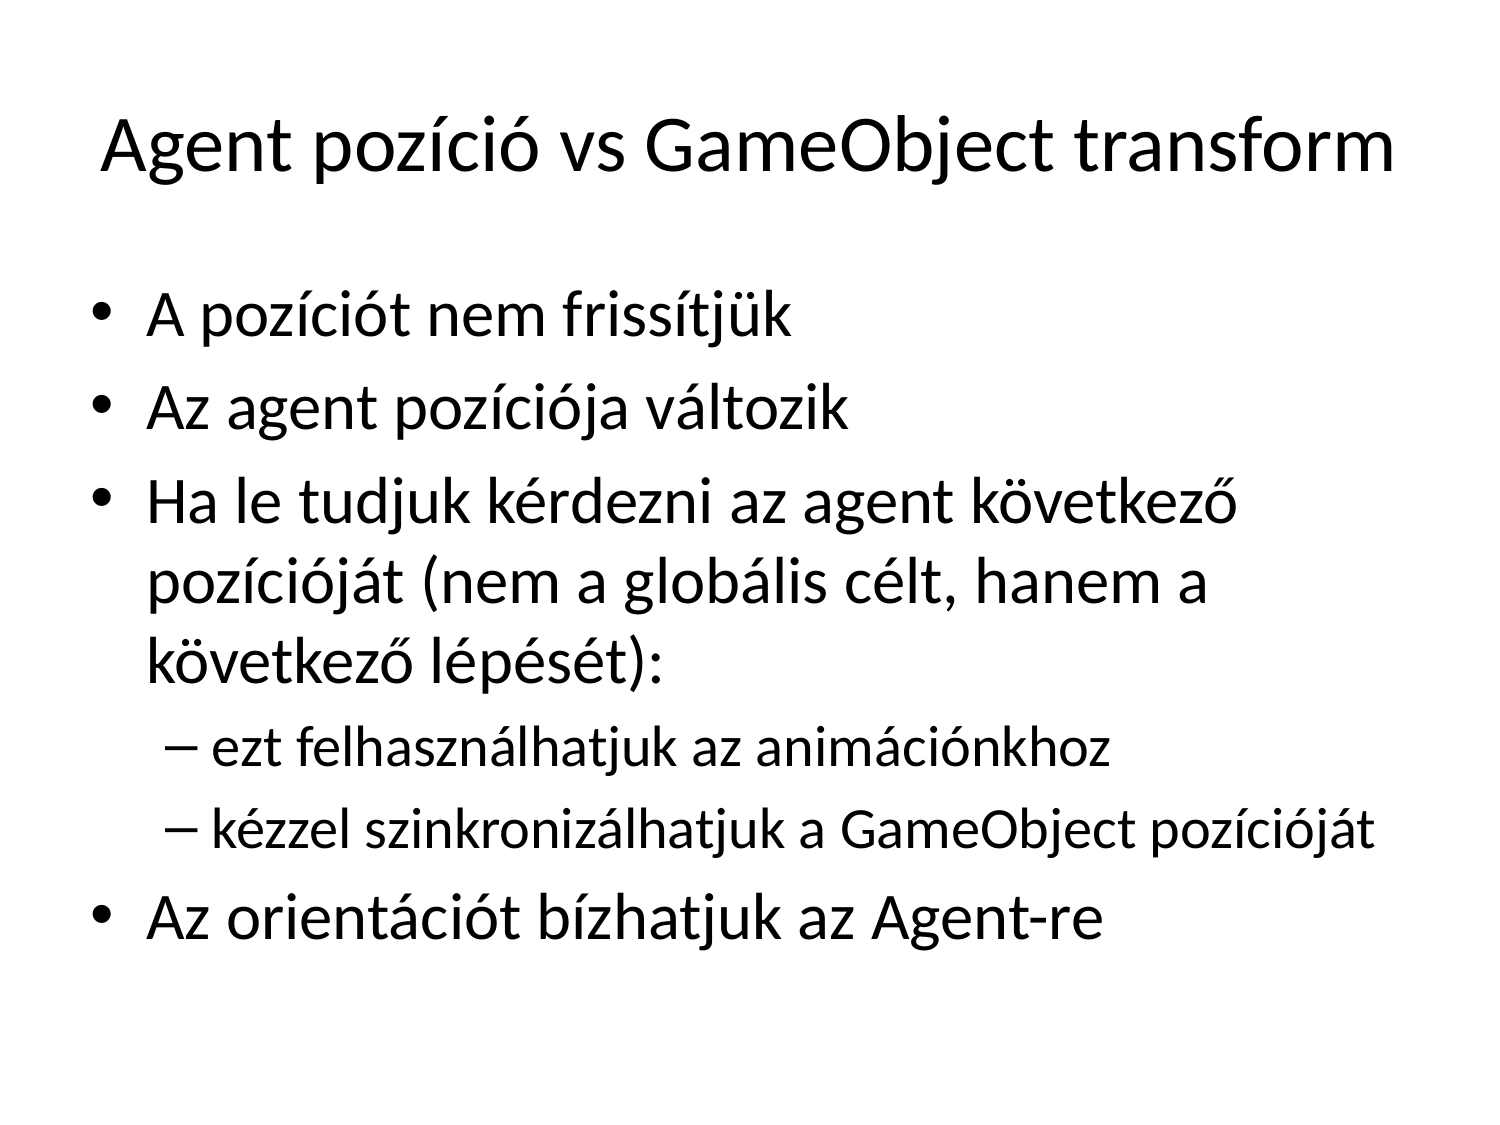

# Agent pozíció vs GameObject transform
A pozíciót nem frissítjük
Az agent pozíciója változik
Ha le tudjuk kérdezni az agent következő pozícióját (nem a globális célt, hanem a következő lépését):
ezt felhasználhatjuk az animációnkhoz
kézzel szinkronizálhatjuk a GameObject pozícióját
Az orientációt bízhatjuk az Agent-re